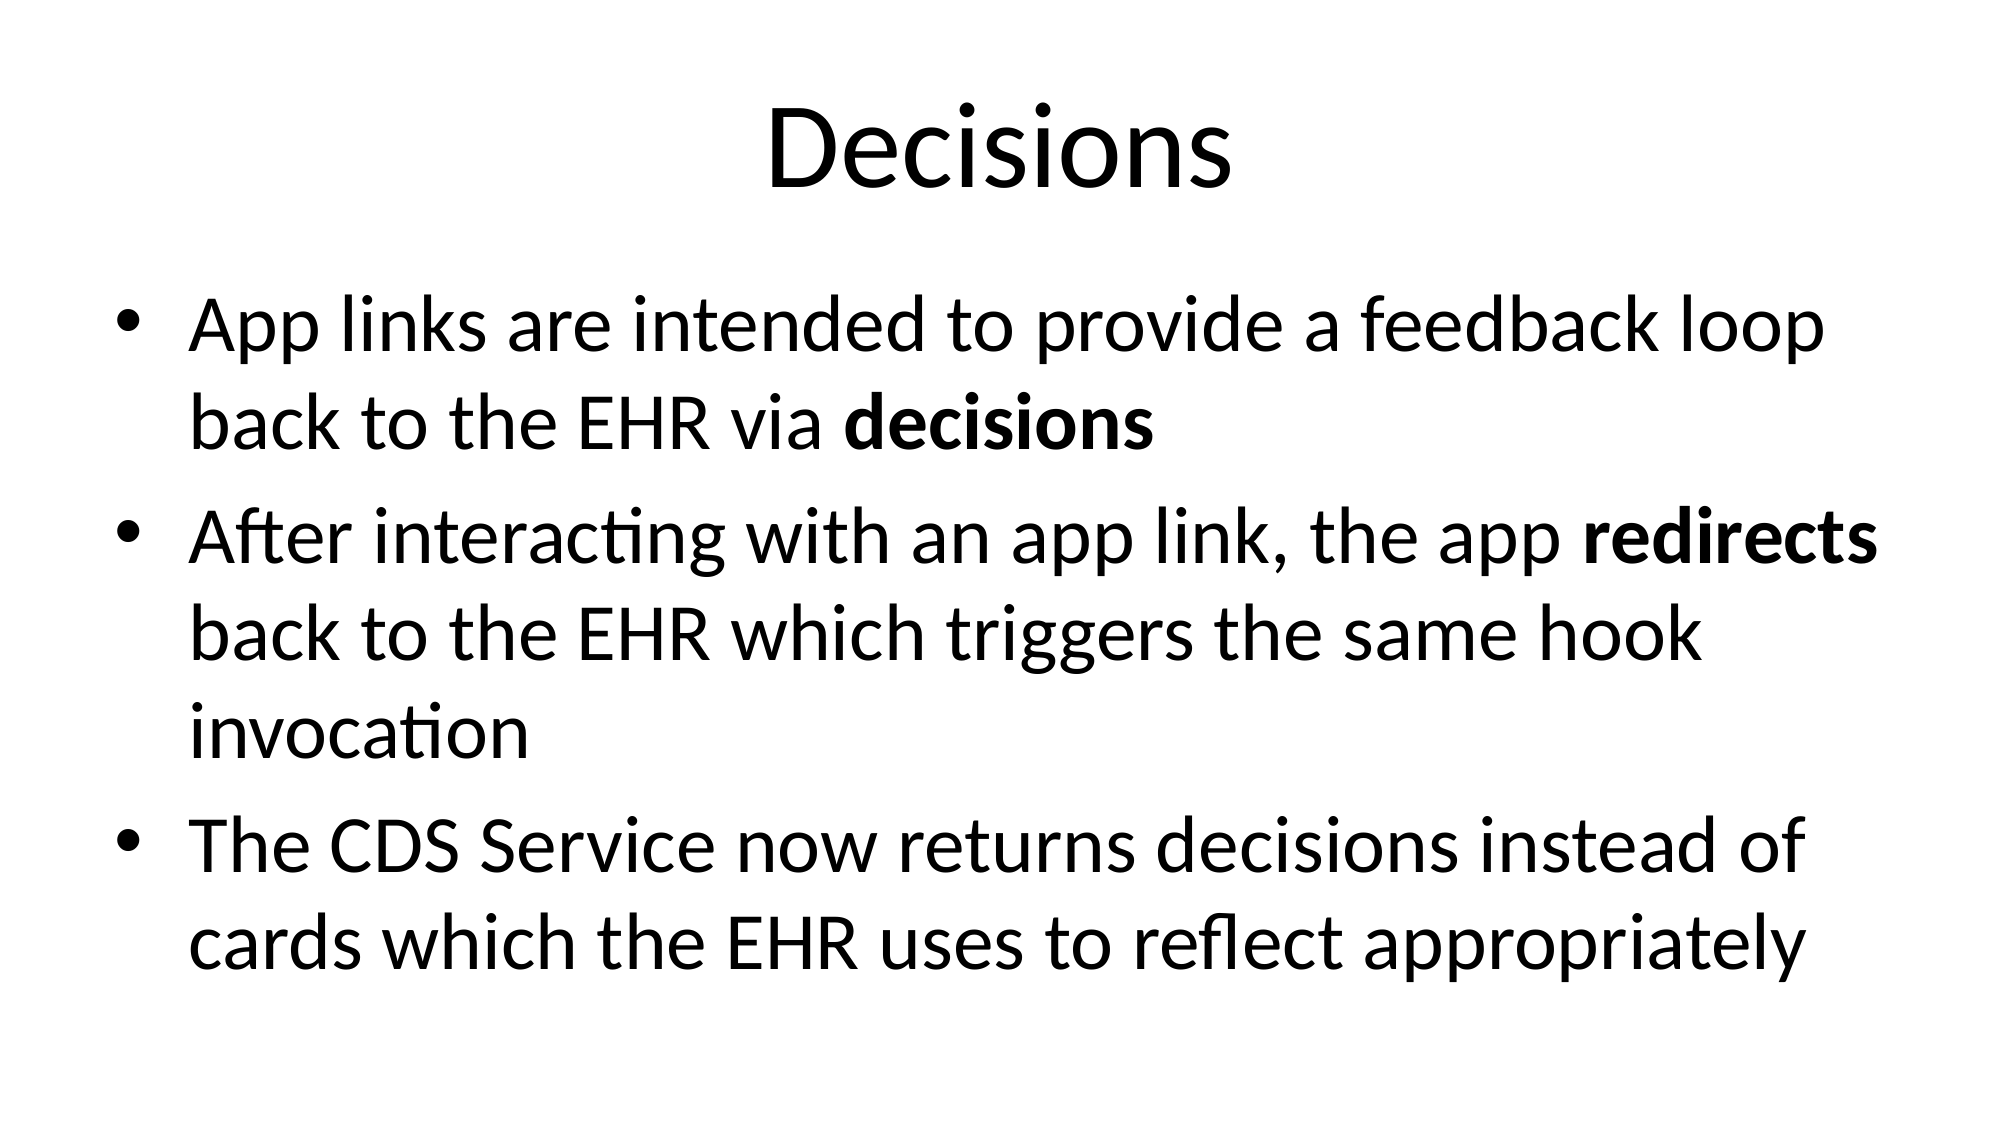

# Decisions
App links are intended to provide a feedback loop back to the EHR via decisions
After interacting with an app link, the app redirects back to the EHR which triggers the same hook invocation
The CDS Service now returns decisions instead of cards which the EHR uses to reflect appropriately